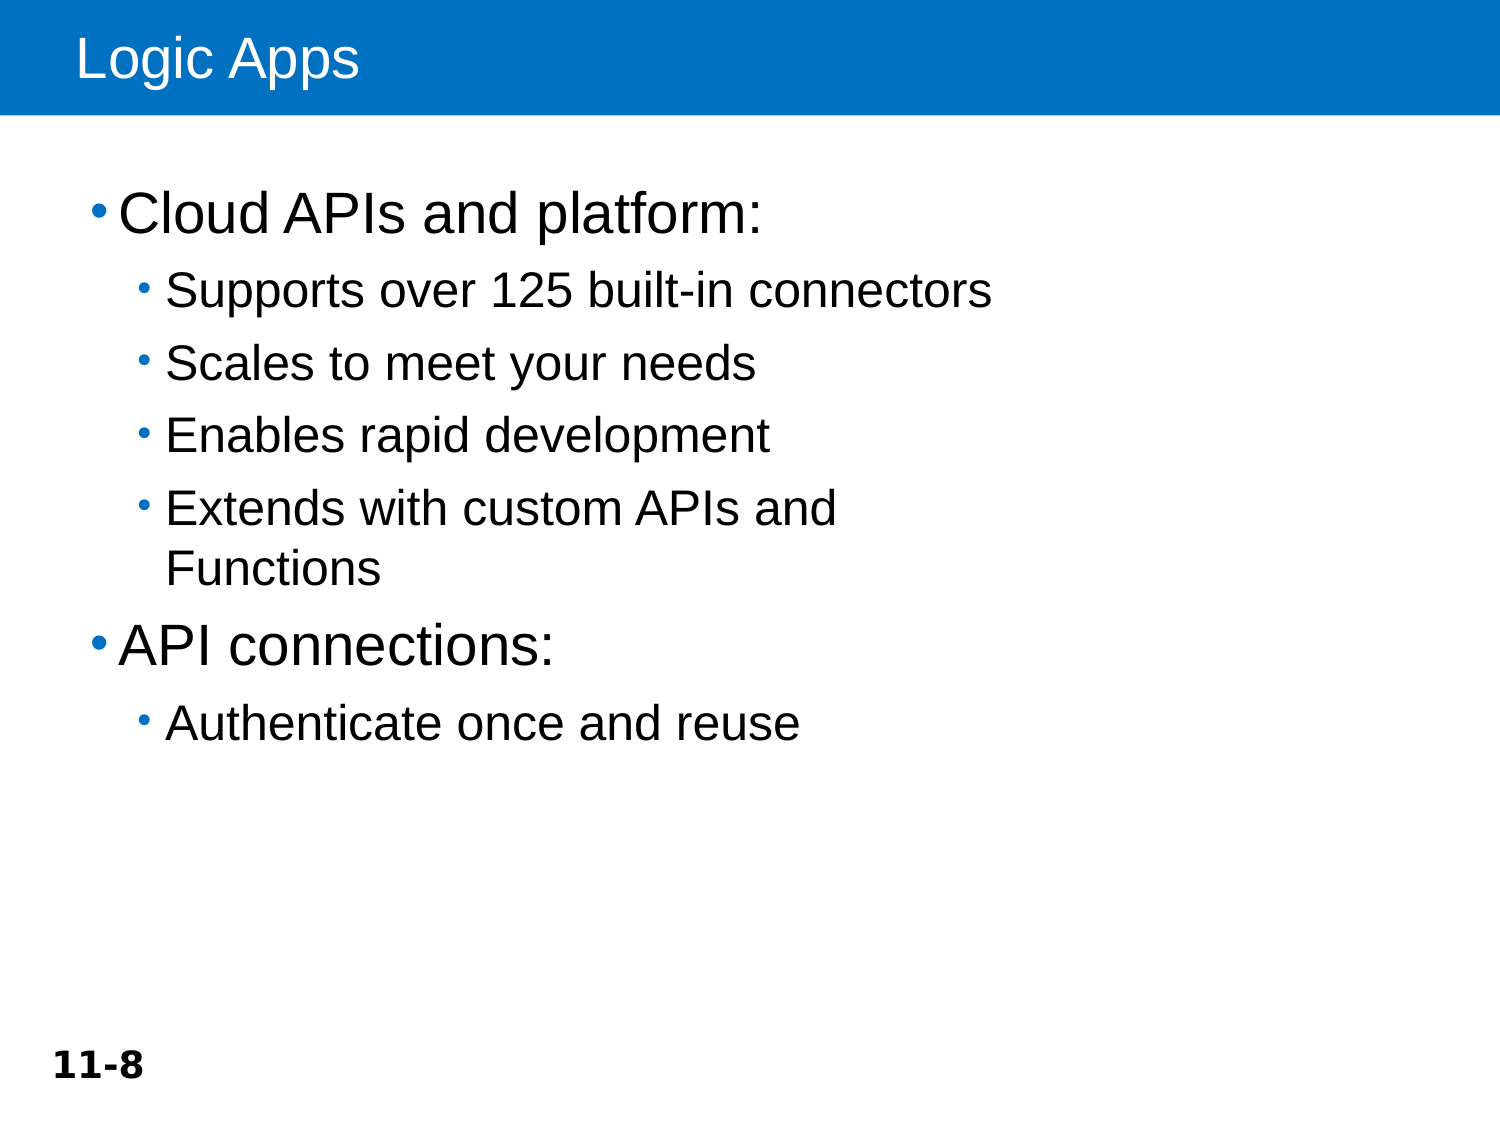

# Logic Apps
Cloud APIs and platform:
Supports over 125 built-in connectors
Scales to meet your needs
Enables rapid development
Extends with custom APIs and
Functions
API connections:
Authenticate once and reuse

11-8